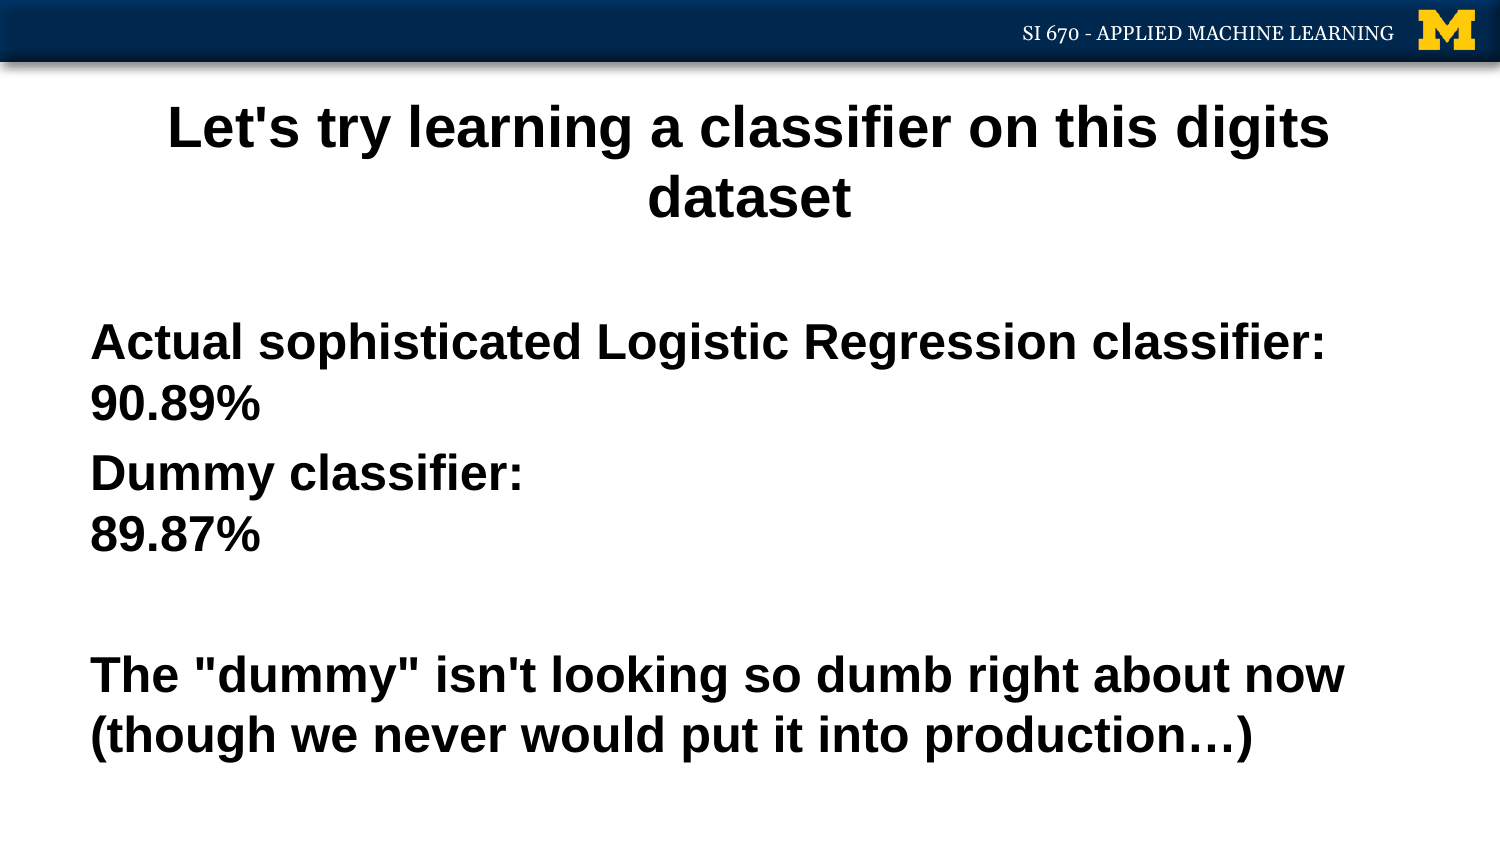

# Let's try learning a classifier on this digits dataset

Actual sophisticated Logistic Regression classifier:	90.89%
Dummy classifier:                                            	89.87%

The "dummy" isn't looking so dumb right about now (though we never would put it into production…)